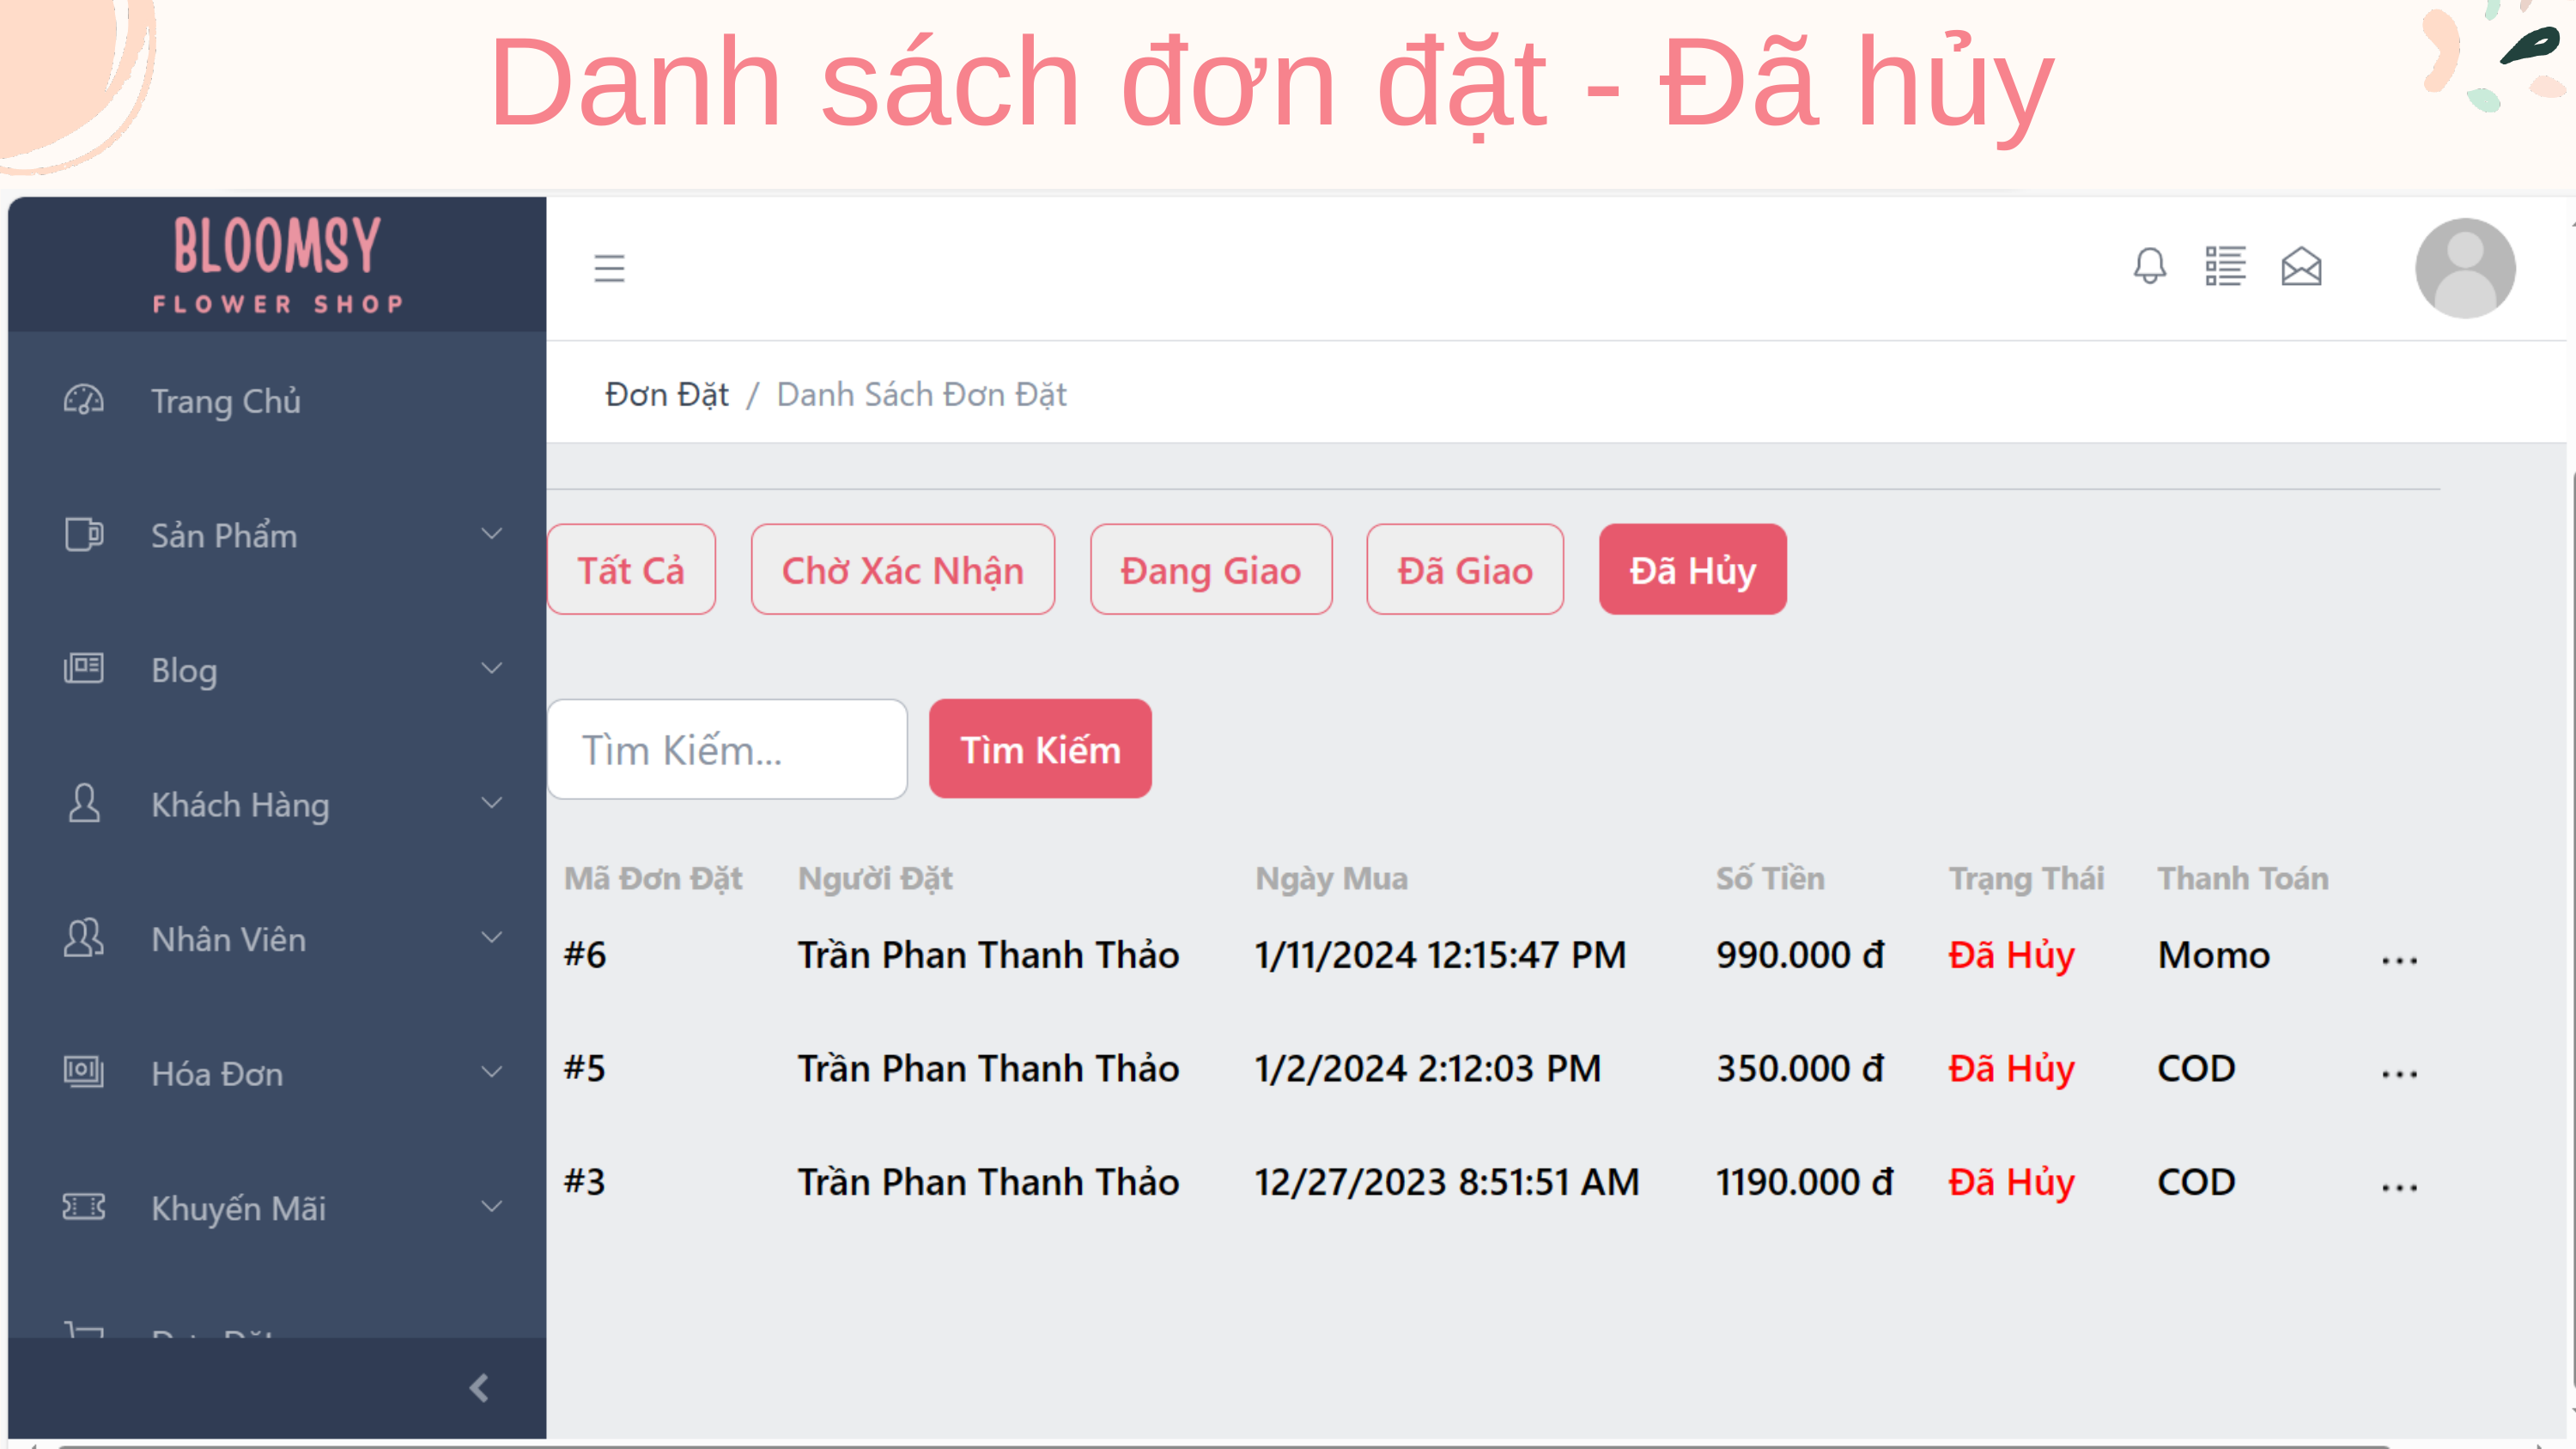

Danh sách đơn đặt - Đã hủy